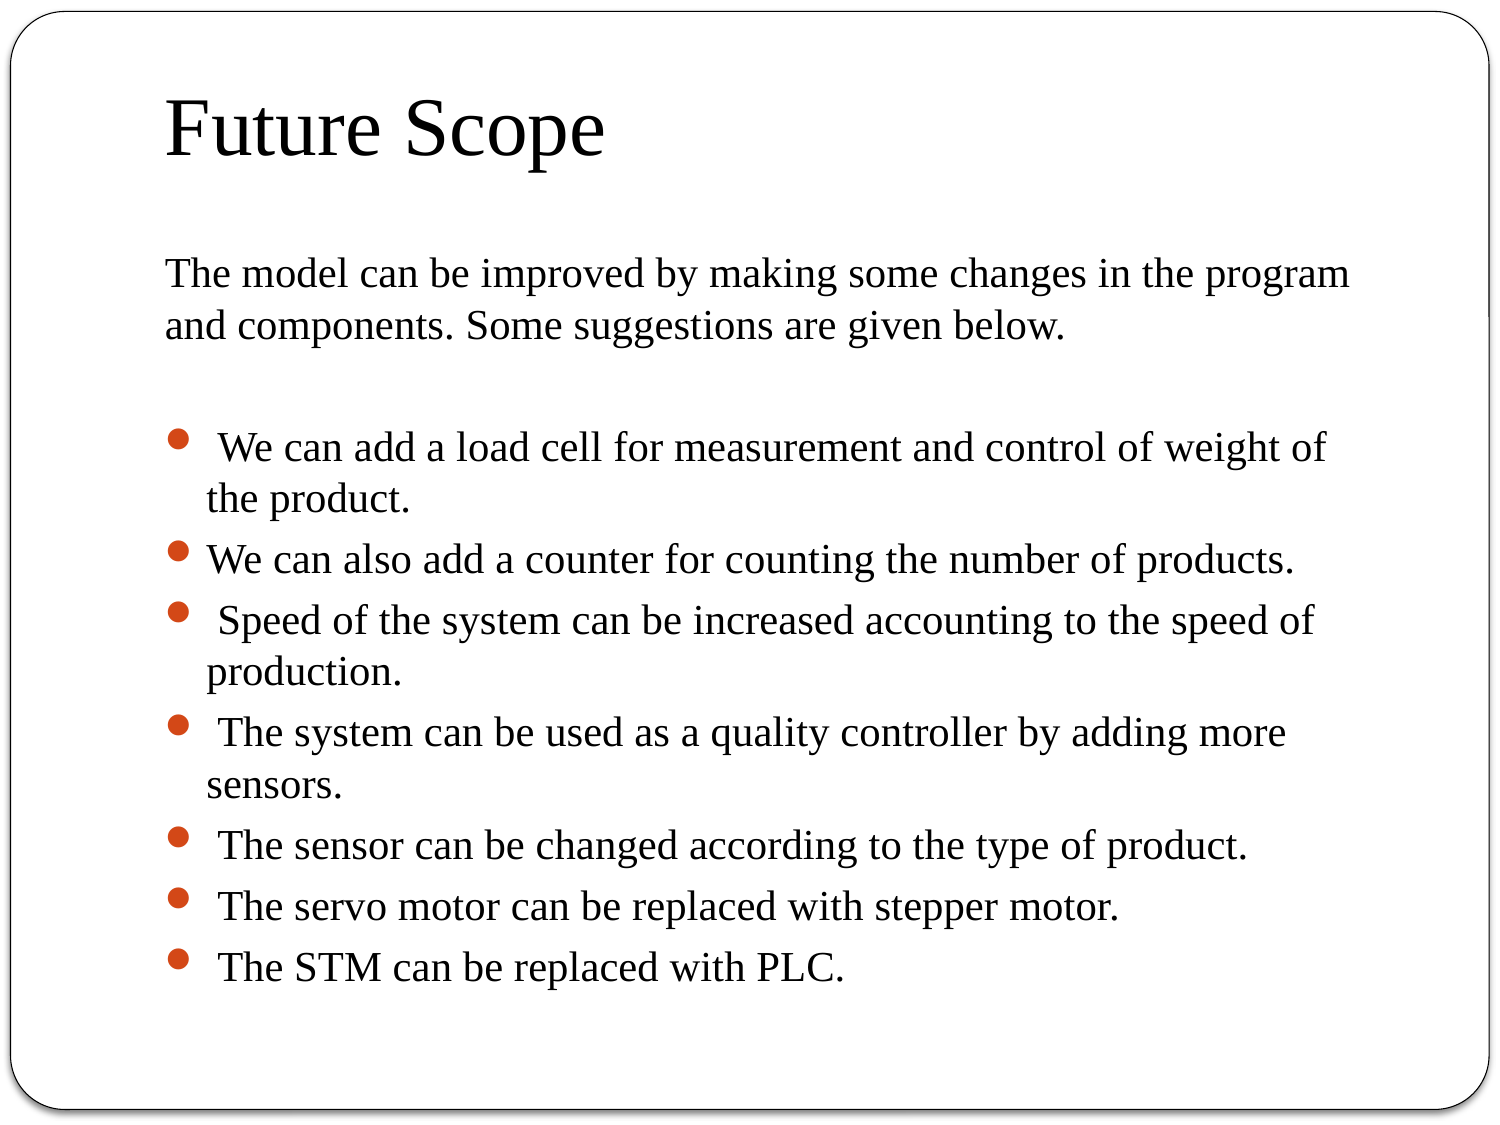

# Future Scope
The model can be improved by making some changes in the program and components. Some suggestions are given below.

 We can add a load cell for measurement and control of weight of the product.
We can also add a counter for counting the number of products.
 Speed of the system can be increased accounting to the speed of production.
 The system can be used as a quality controller by adding more sensors.
 The sensor can be changed according to the type of product.
 The servo motor can be replaced with stepper motor.
 The STM can be replaced with PLC.